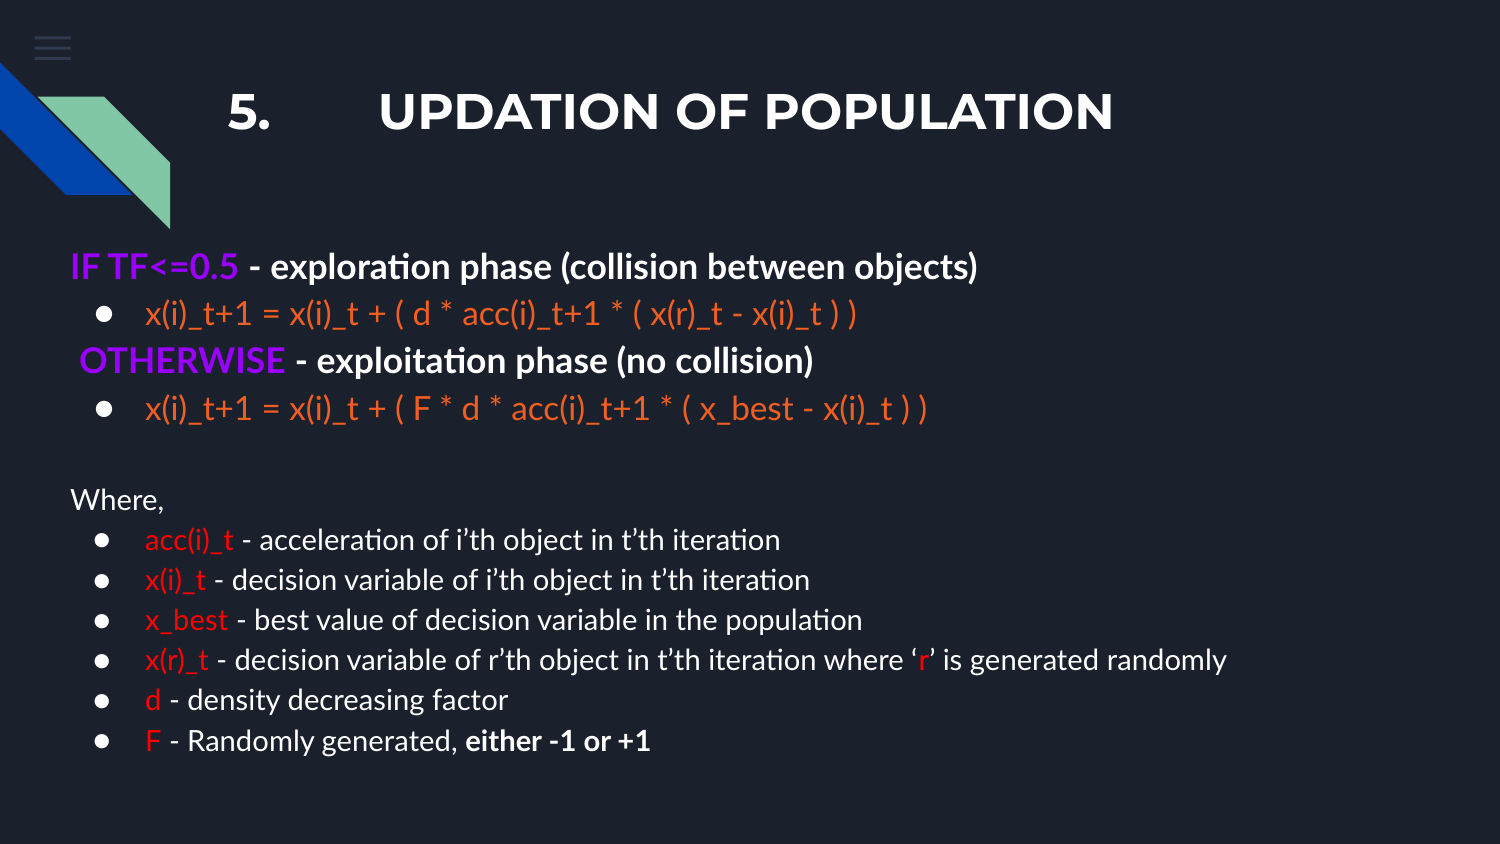

# 5.	UPDATION OF POPULATION
IF TF<=0.5 - exploration phase (collision between objects)
x(i)_t+1 = x(i)_t + ( d * acc(i)_t+1 * ( x(r)_t - x(i)_t ) )
 OTHERWISE - exploitation phase (no collision)
x(i)_t+1 = x(i)_t + ( F * d * acc(i)_t+1 * ( x_best - x(i)_t ) )

Where,
acc(i)_t - acceleration of i’th object in t’th iteration
x(i)_t - decision variable of i’th object in t’th iteration
x_best - best value of decision variable in the population
x(r)_t - decision variable of r’th object in t’th iteration where ‘r’ is generated randomly
d - density decreasing factor
F - Randomly generated, either -1 or +1